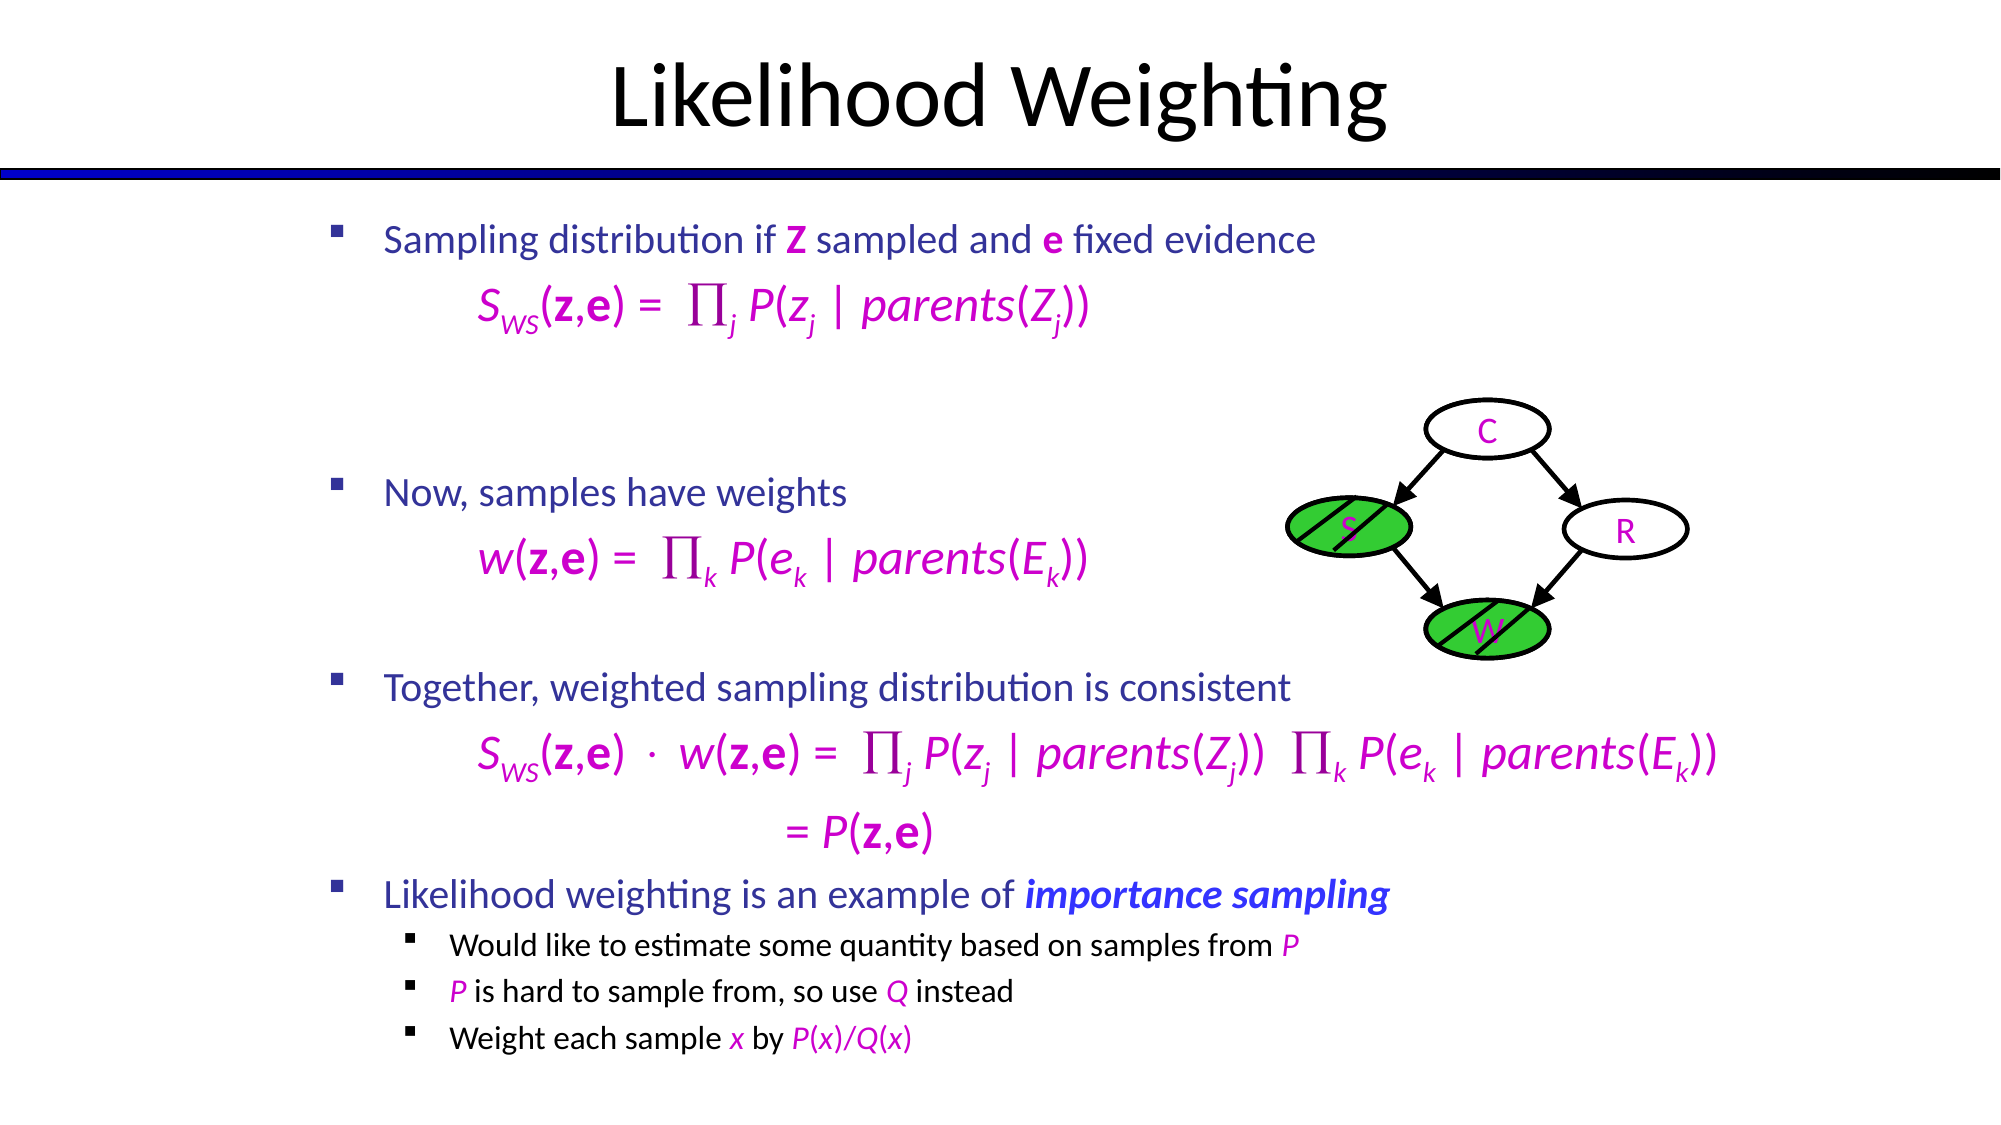

# Likelihood Weighting
Sampling distribution if Z sampled and e fixed evidence
	SWS(z,e) =  ∏j P(zj | parents(Zj))

Now, samples have weights
	w(z,e) =  ∏k P(ek | parents(Ek))

Together, weighted sampling distribution is consistent
	SWS(z,e) ⋅ w(z,e) =  ∏j P(zj | parents(Zj))  ∏k P(ek | parents(Ek))
		              = P(z,e)
Likelihood weighting is an example of importance sampling
Would like to estimate some quantity based on samples from P
P is hard to sample from, so use Q instead
Weight each sample x by P(x)/Q(x)
Cloudy
C

S
R

W